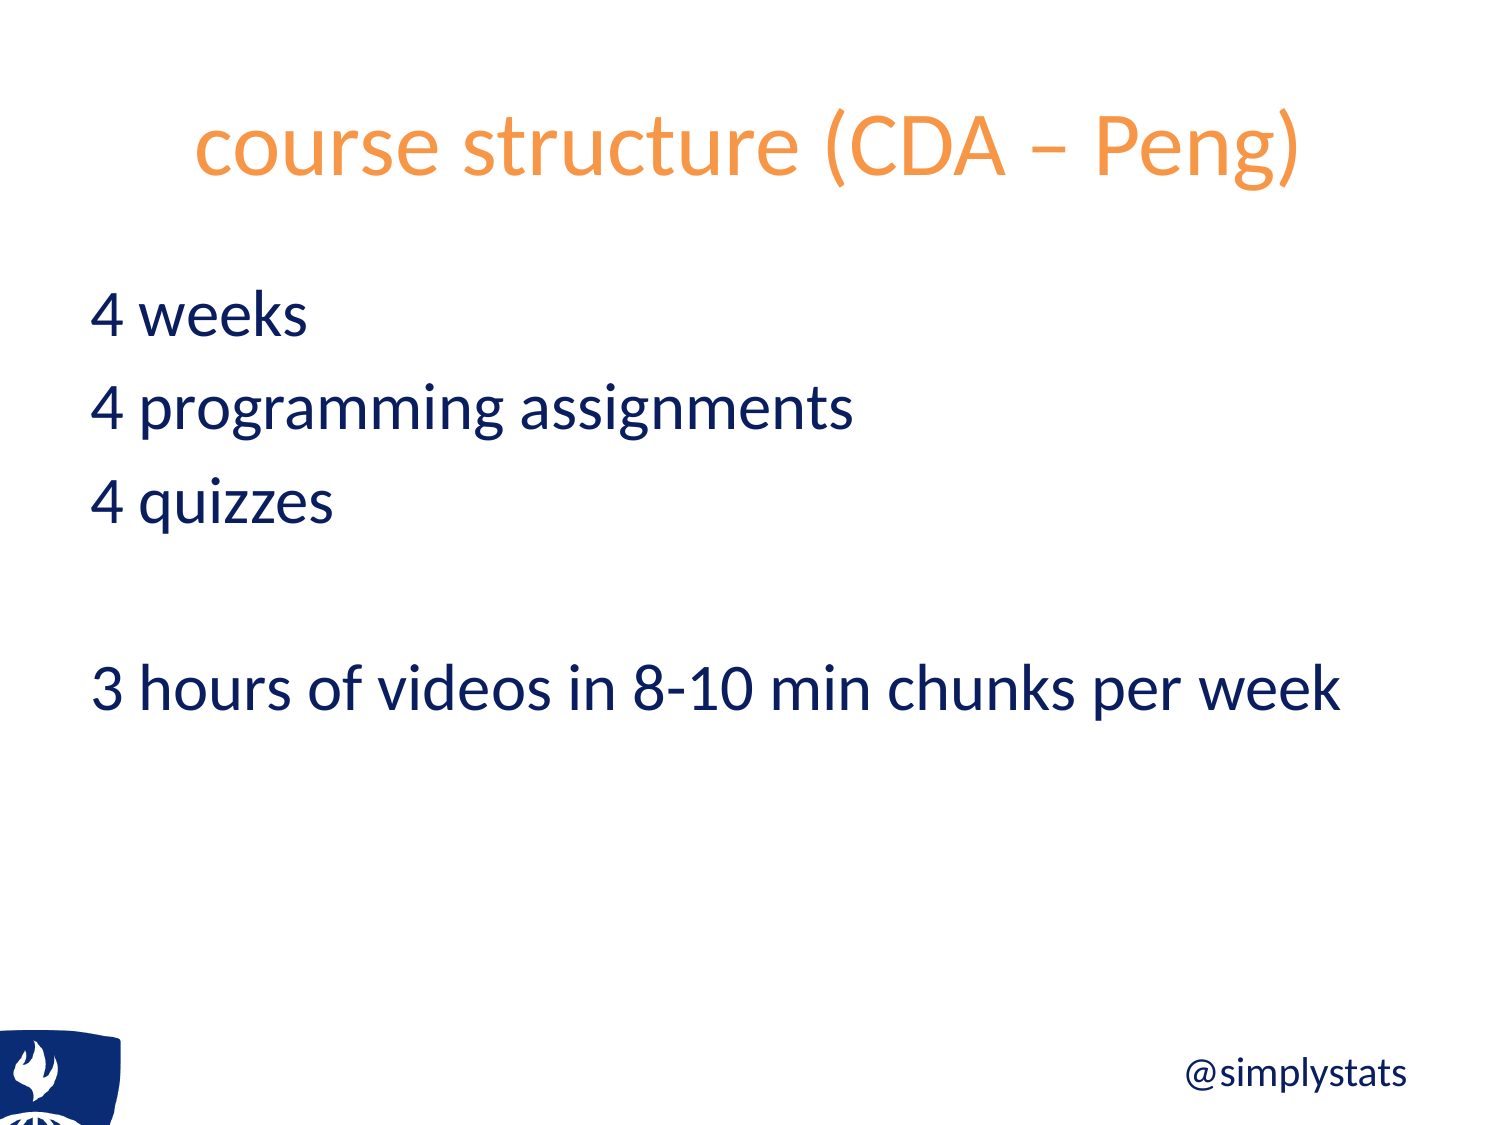

# course structure (CDA – Peng)
4 weeks
4 programming assignments
4 quizzes

3 hours of videos in 8-10 min chunks per week